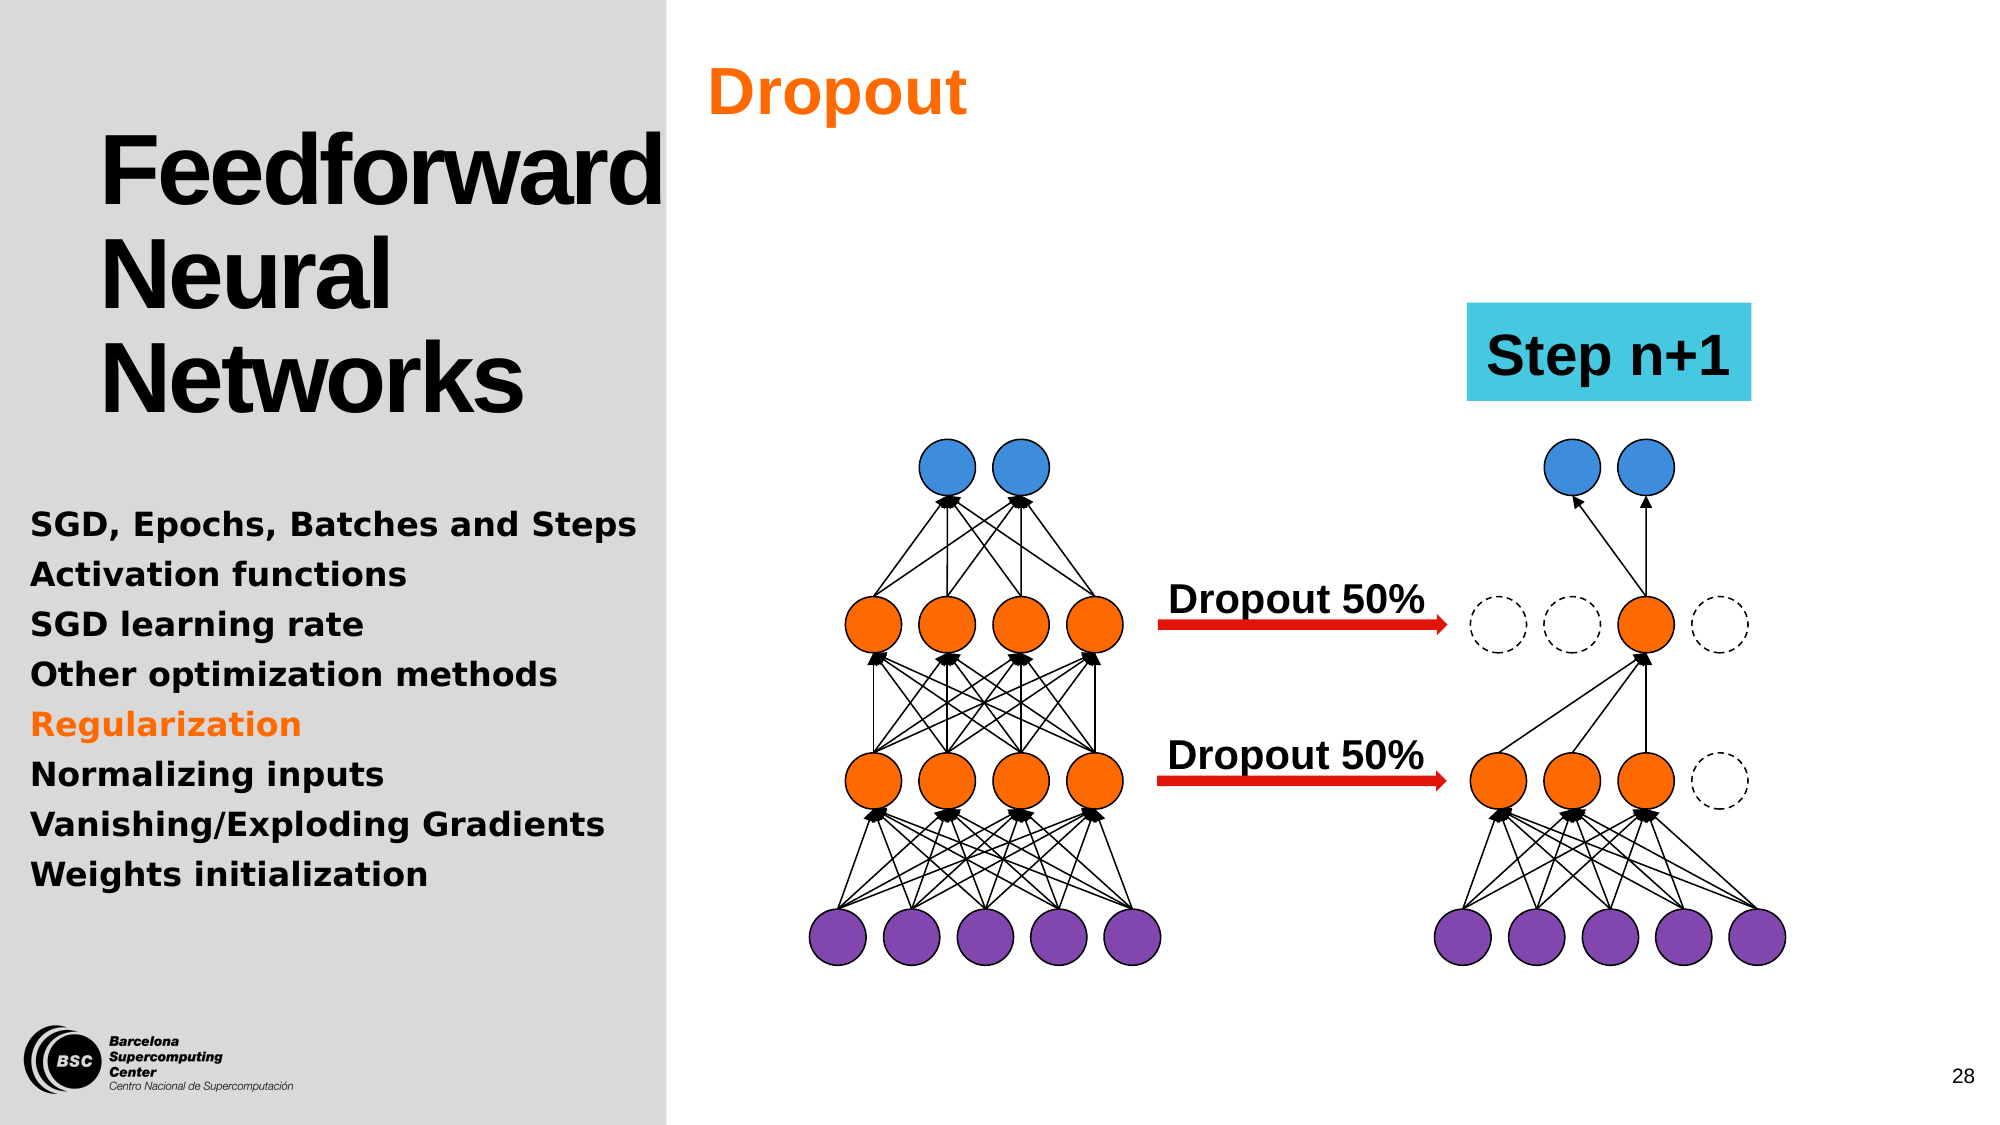

Dropout
# Feedforward Neural Networks
Step n+1

SGD, Epochs, Batches and Steps
Activation functions
SGD learning rate
Other optimization methods
Regularization
Normalizing inputs
Vanishing/Exploding Gradients
Weights initialization

Dropout 50%

Dropout 50%

28